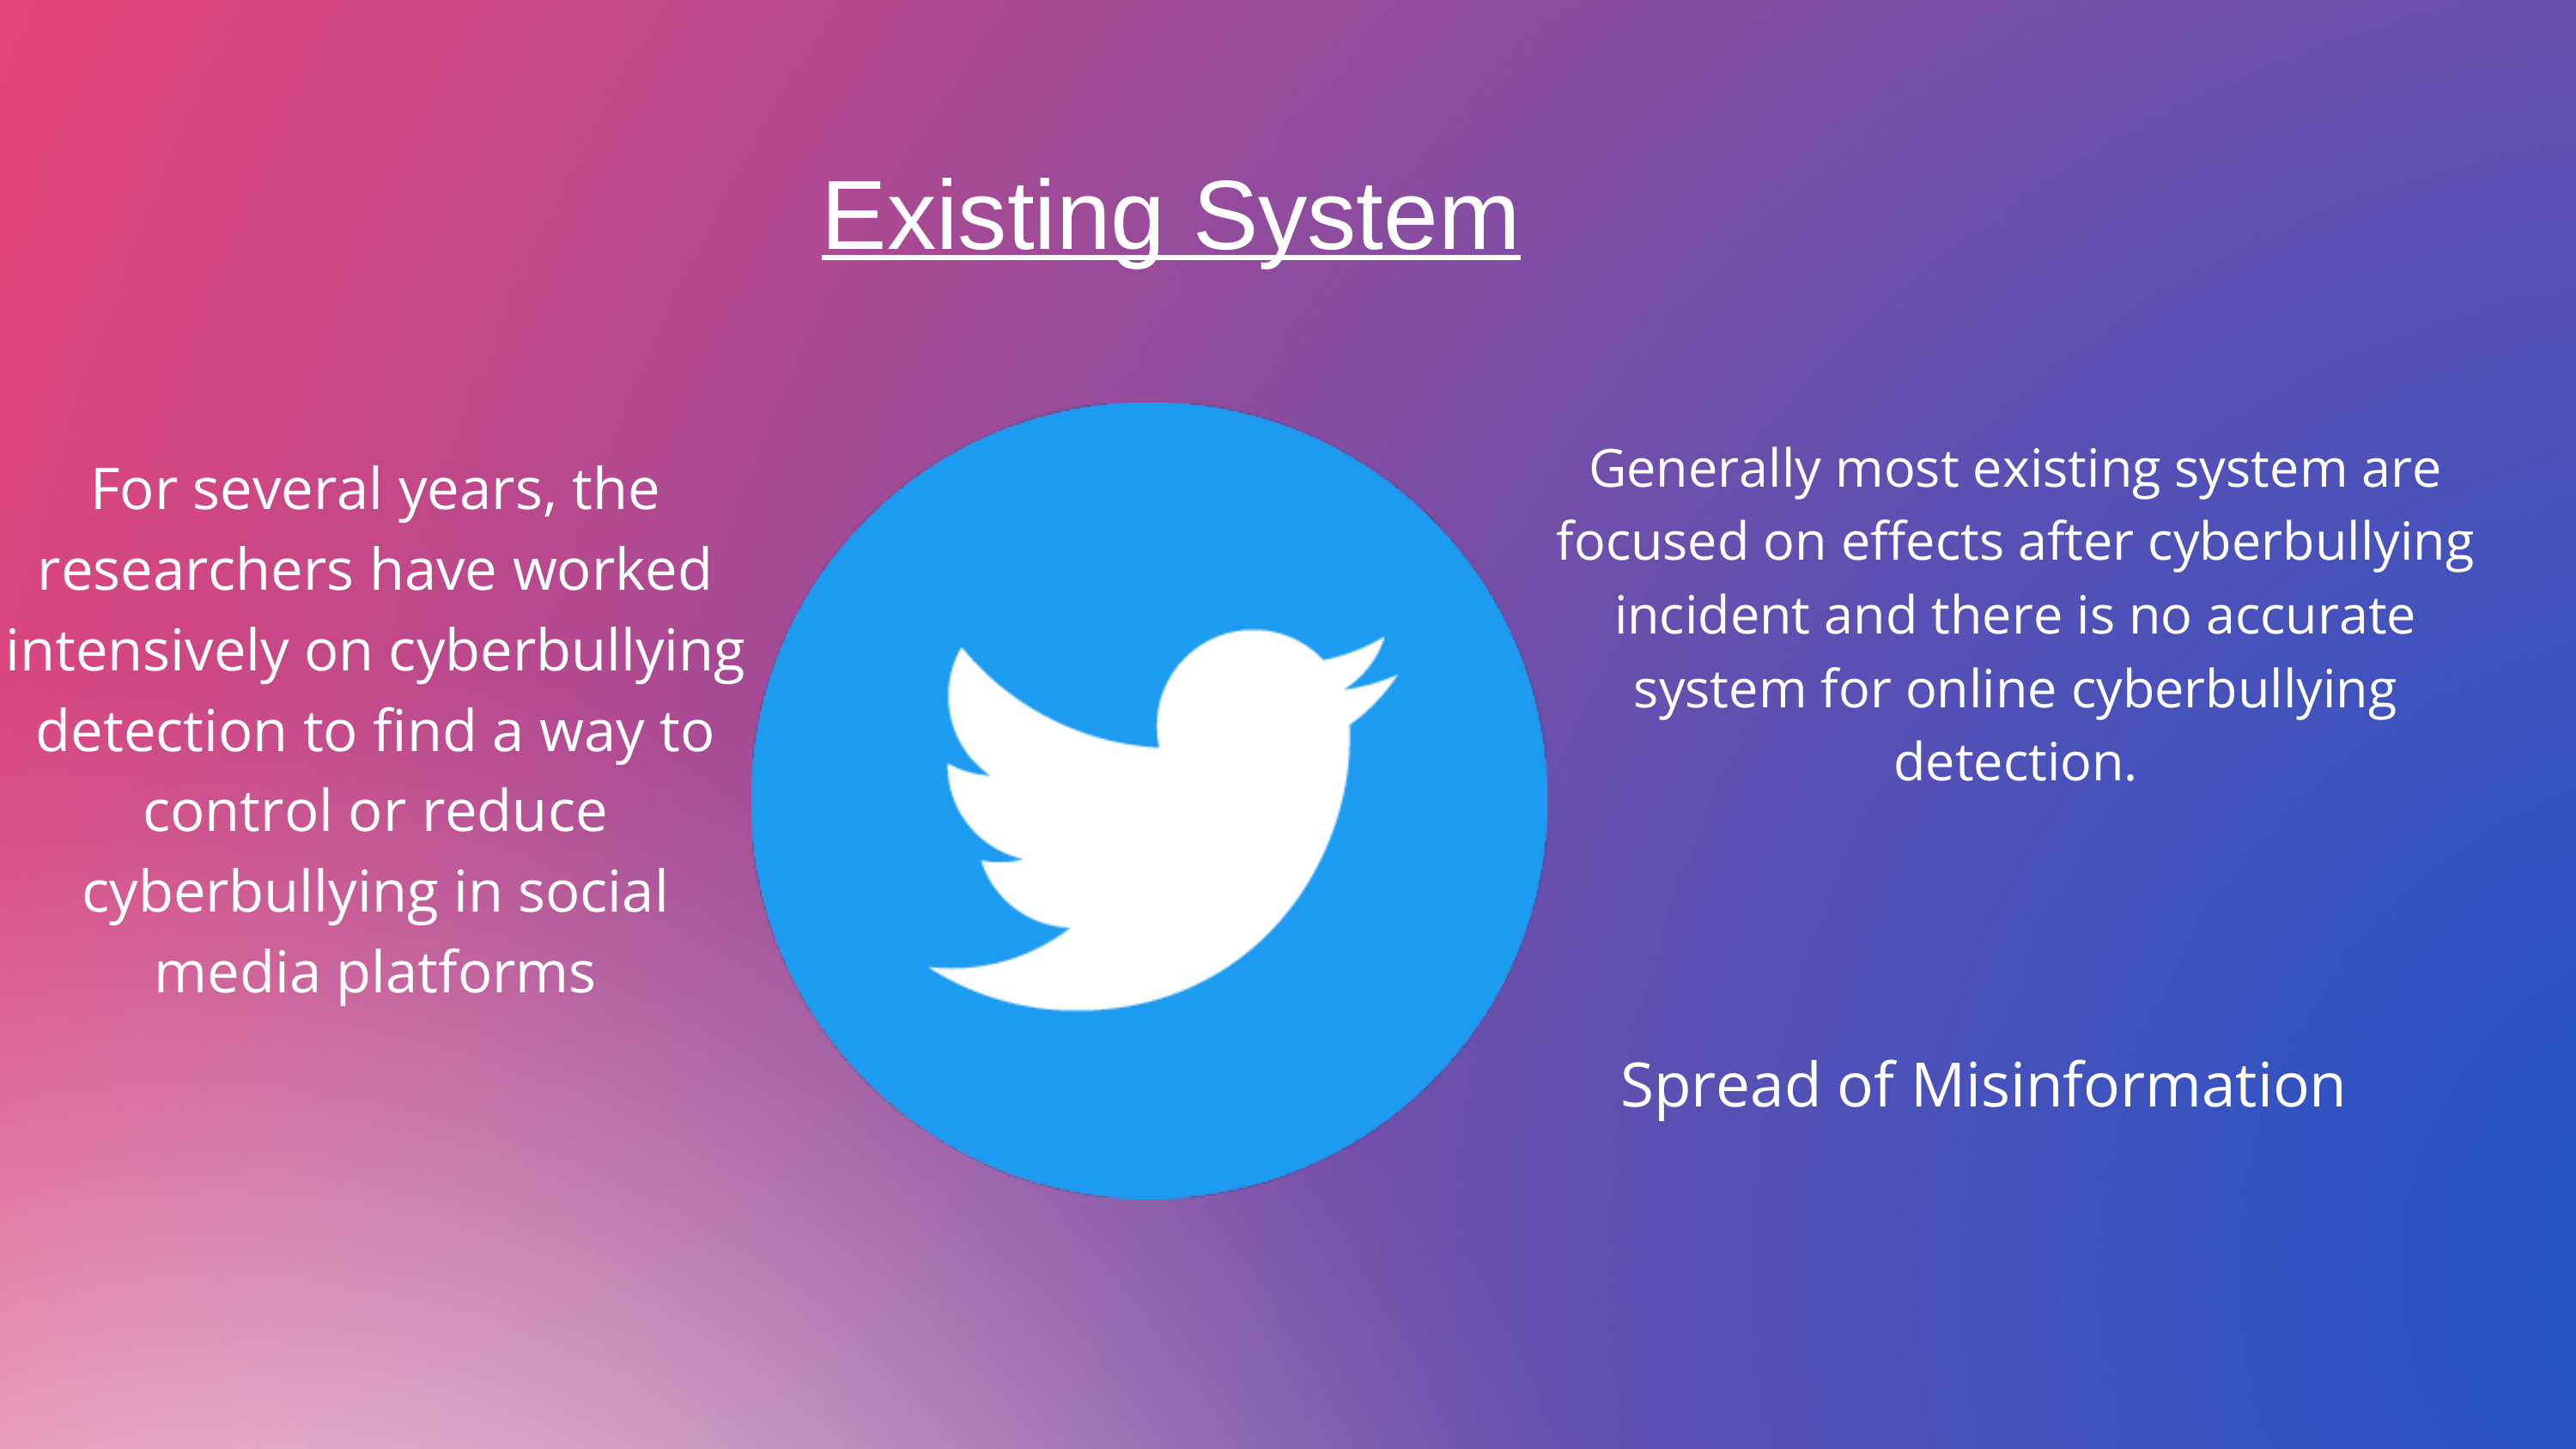

Existing System

Generally most existing system are focused on effects after cyberbullying incident and there is no accurate system for online cyberbullying detection.
For several years, the researchers have worked intensively on cyberbullying detection to find a way to control or reduce cyberbullying in social media platforms
Spread of Misinformation